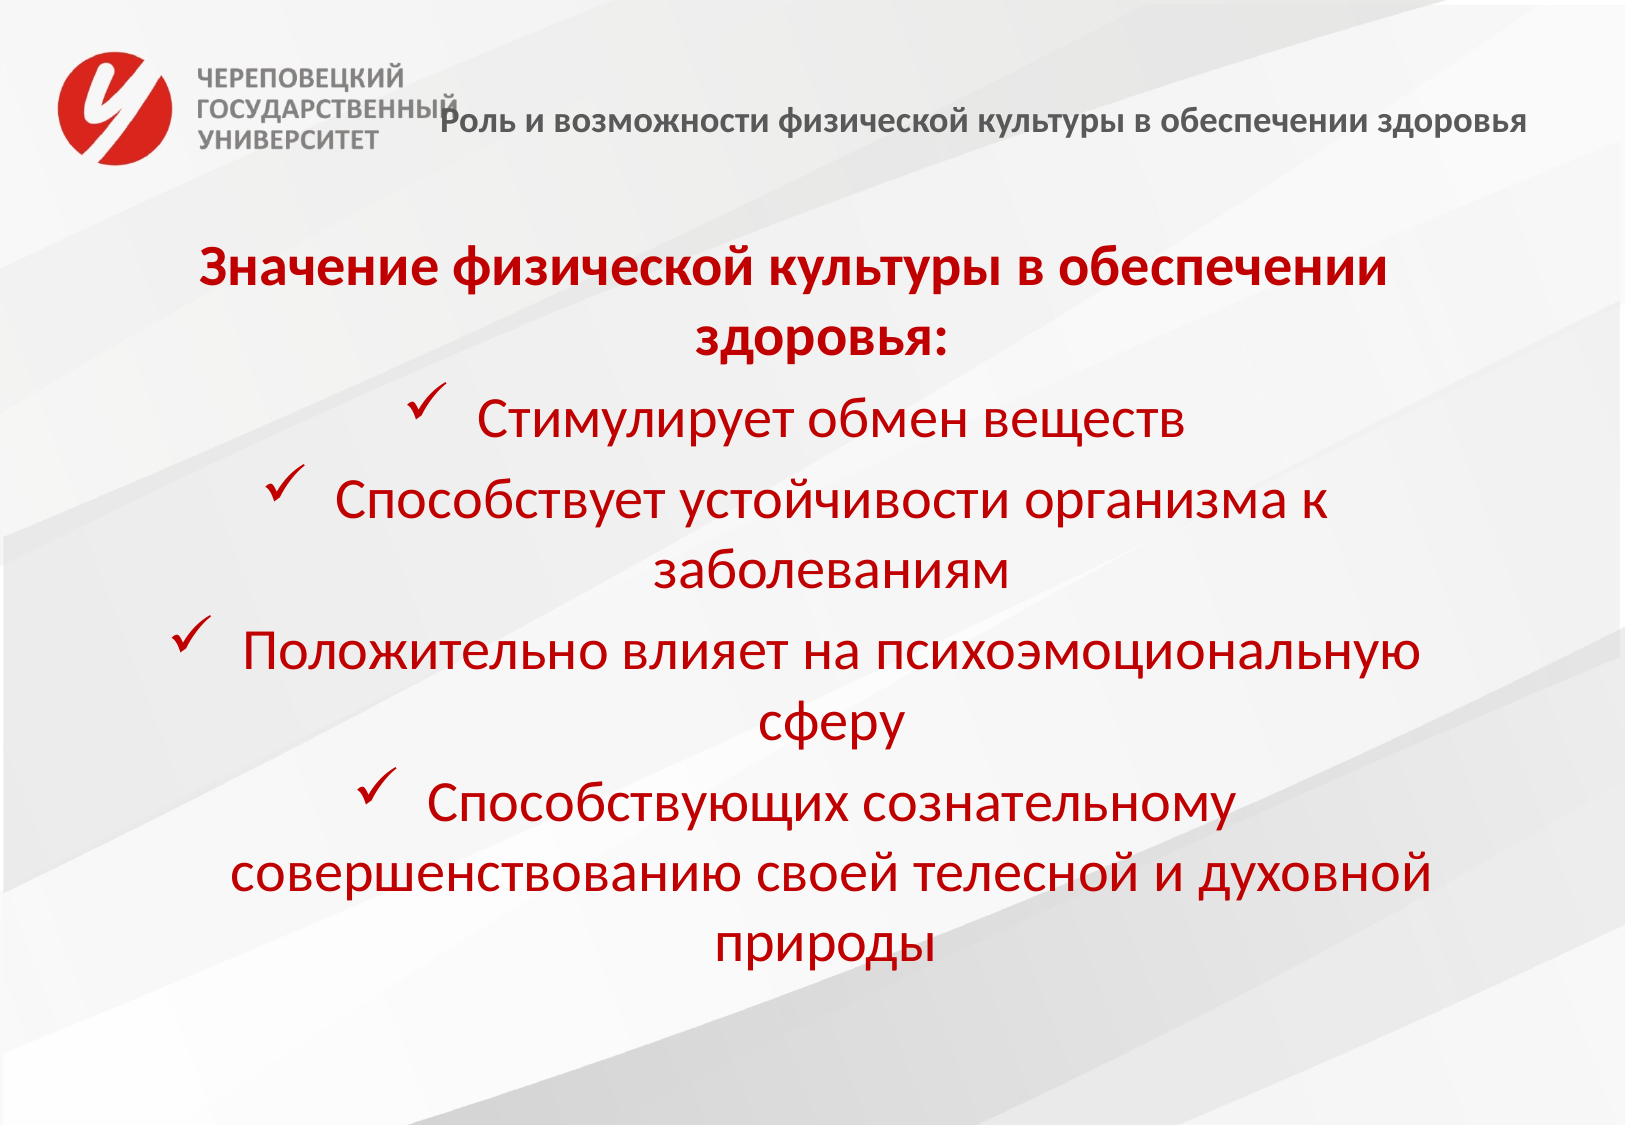

# Роль и возможности физической культуры в обеспечении здоровья
Значение физической культуры в обеспечении здоровья:
Стимулирует обмен веществ
Способствует устойчивости организма к заболеваниям
Положительно влияет на психоэмоциональную сферу
Способствующих сознательному совершенствованию своей телесной и духовной природы